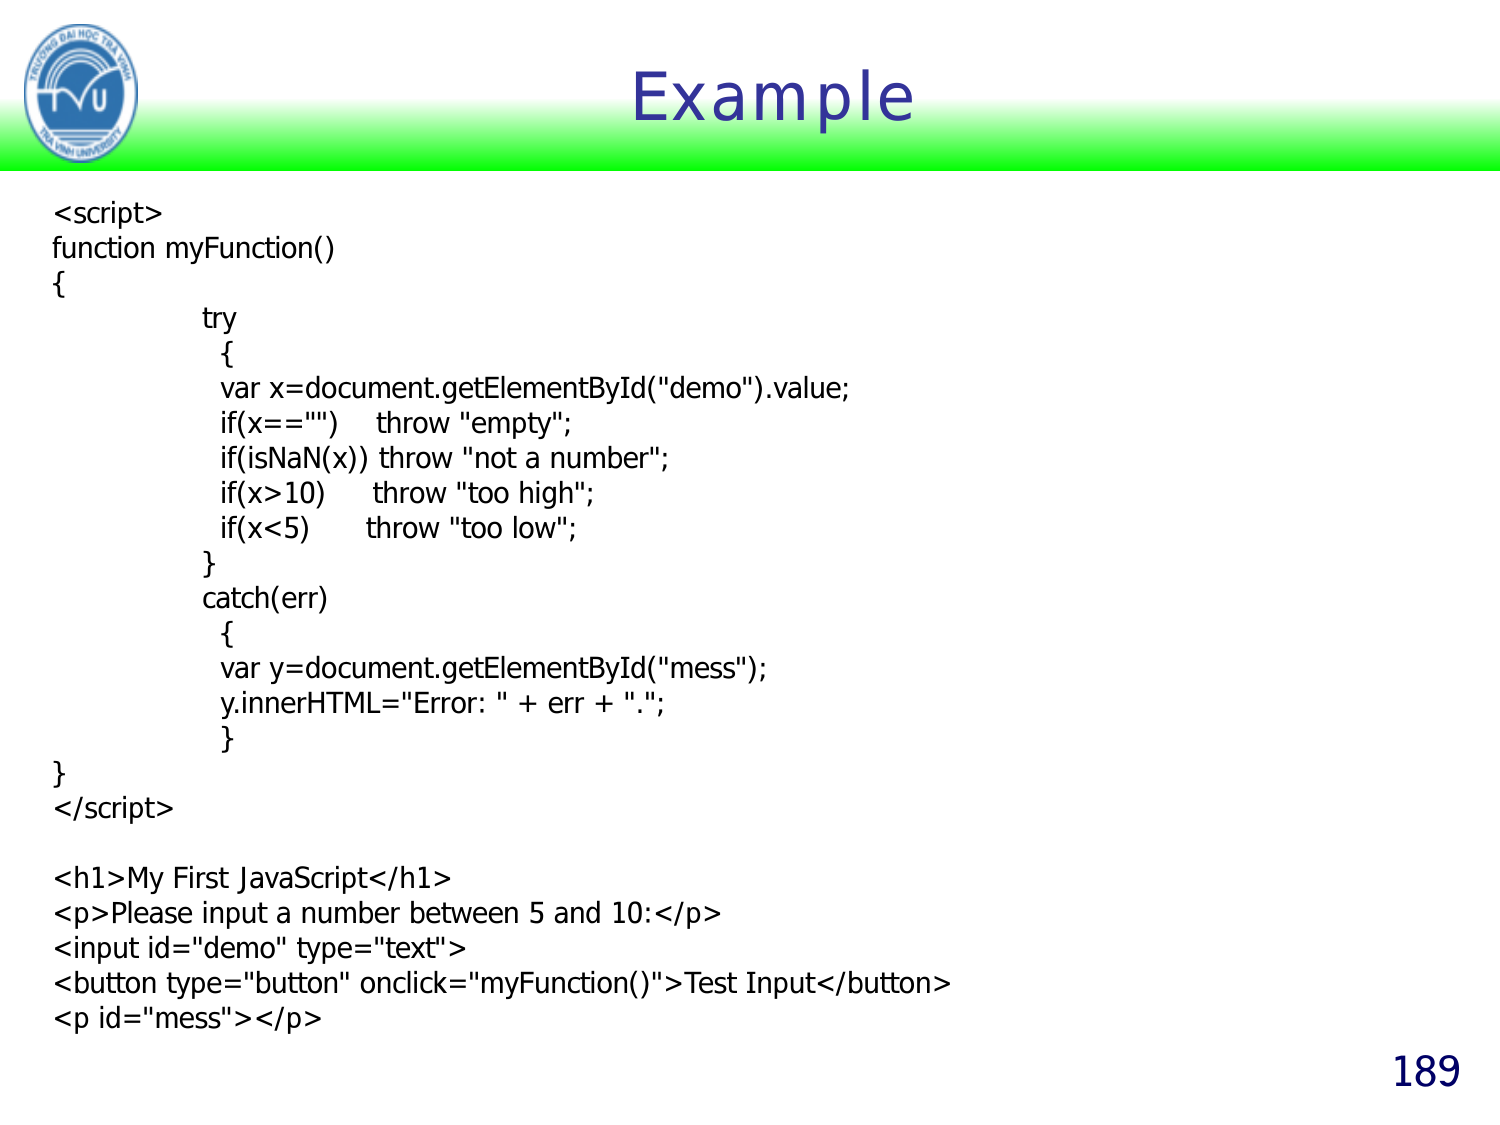

# Example
<script>
function myFunction()
{
	try
	  { 
	  var x=document.getElementById("demo").value;
	  if(x=="")    throw "empty";
	  if(isNaN(x)) throw "not a number";
	  if(x>10)     throw "too high";
	  if(x<5)      throw "too low";
  	}
	catch(err)
	  {
	  var y=document.getElementById("mess");
	  y.innerHTML="Error: " + err + ".";
	  }
}
</script>
<h1>My First JavaScript</h1>
<p>Please input a number between 5 and 10:</p>
<input id="demo" type="text">
<button type="button" onclick="myFunction()">Test Input</button>
<p id="mess"></p>
189